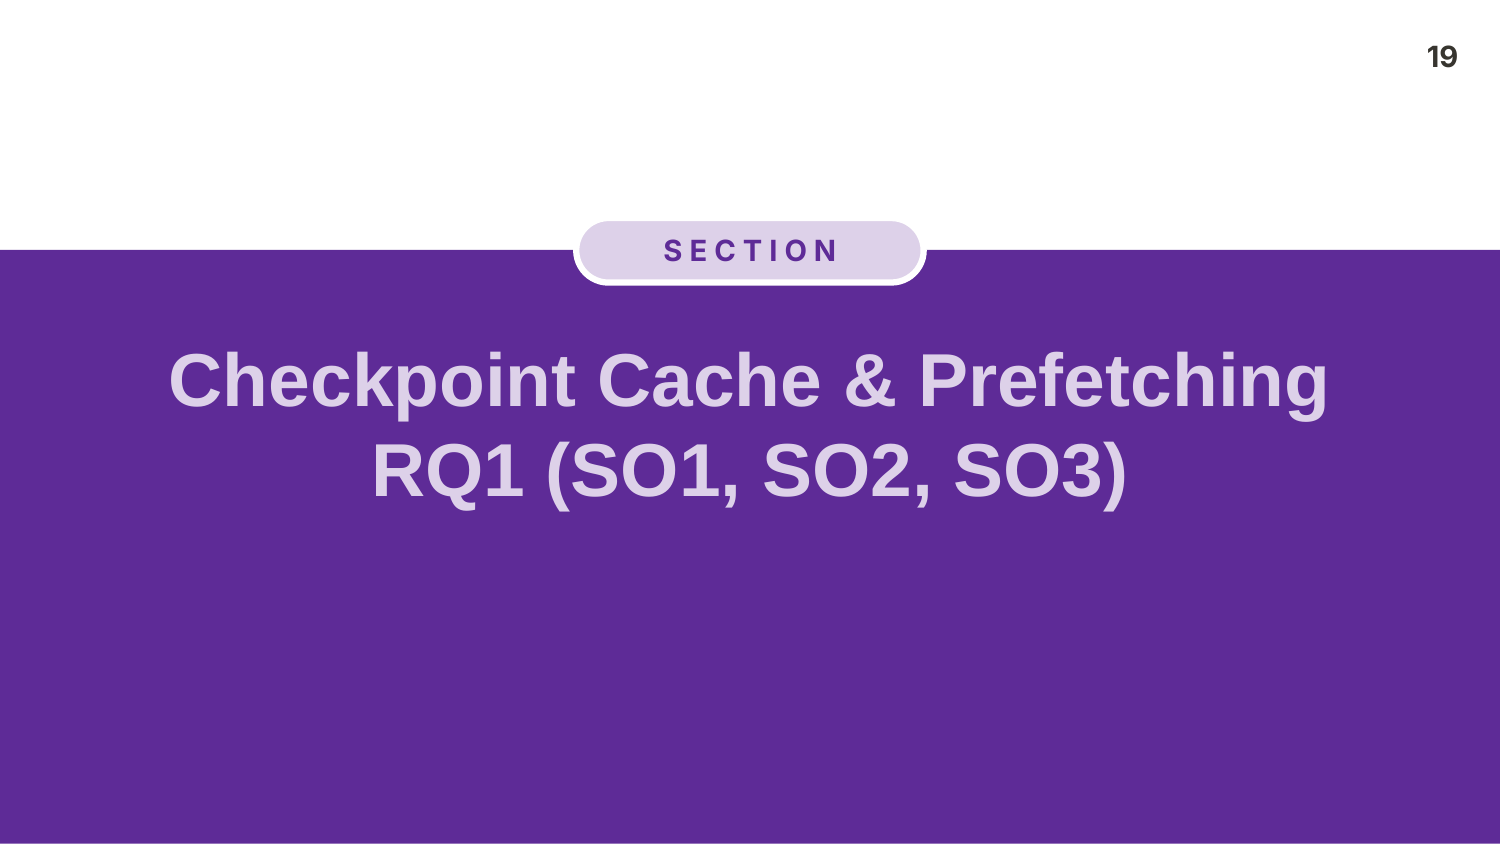

19
# Checkpoint Cache & Prefetching
RQ1 (SO1, SO2, SO3)